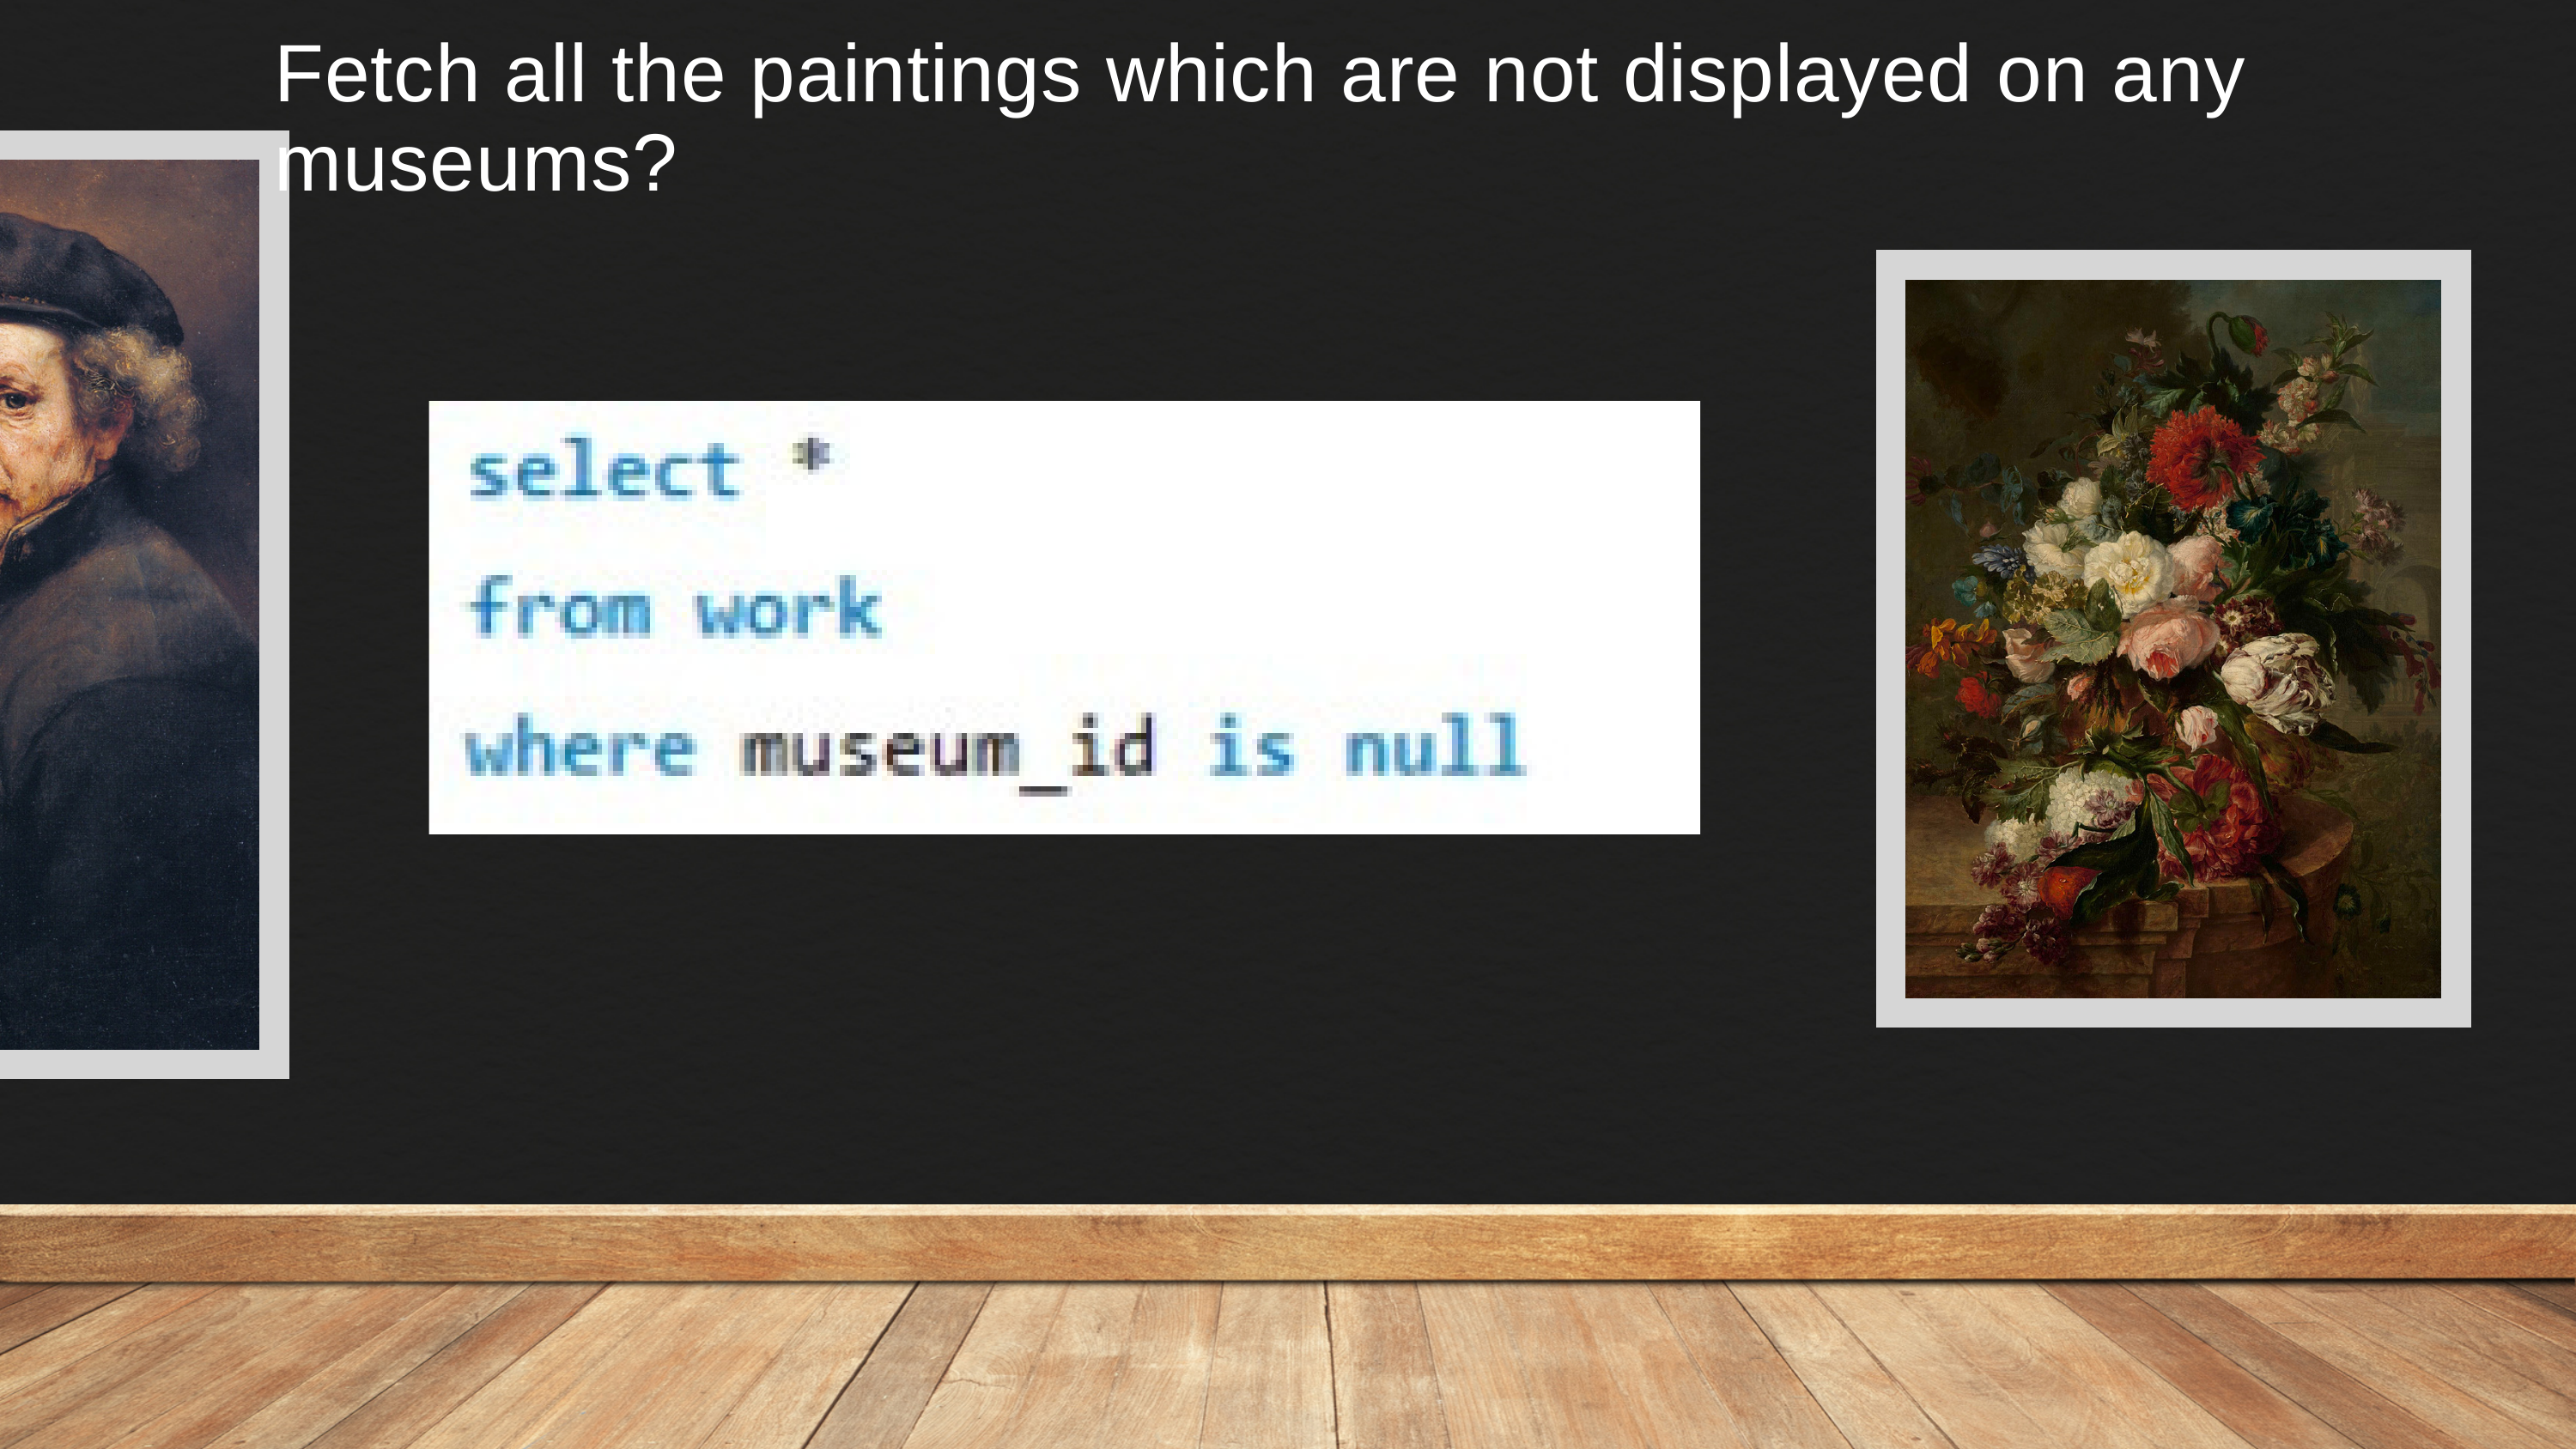

Fetch all the paintings which are not displayed on any museums?